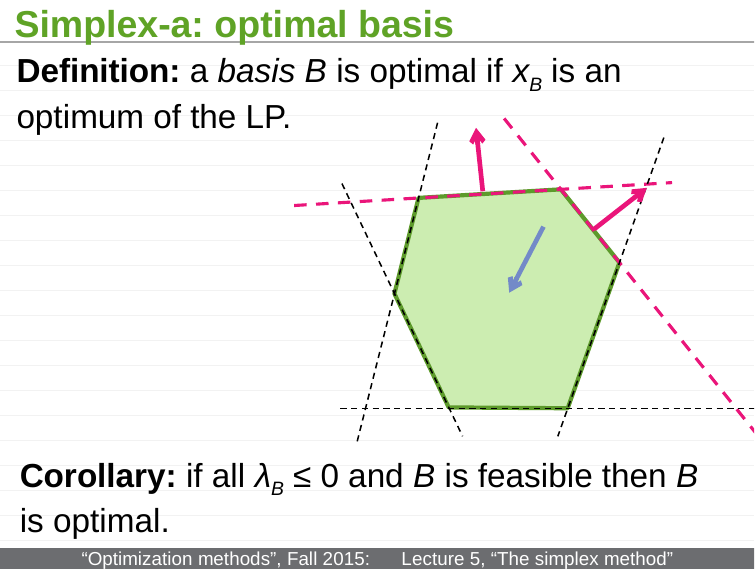

# Simplex-a: optimal basis
Definition: a basis B is optimal if xB is an optimum of the LP.

Corollary: if all λB ≤ 0 and B is feasible then B is optimal.